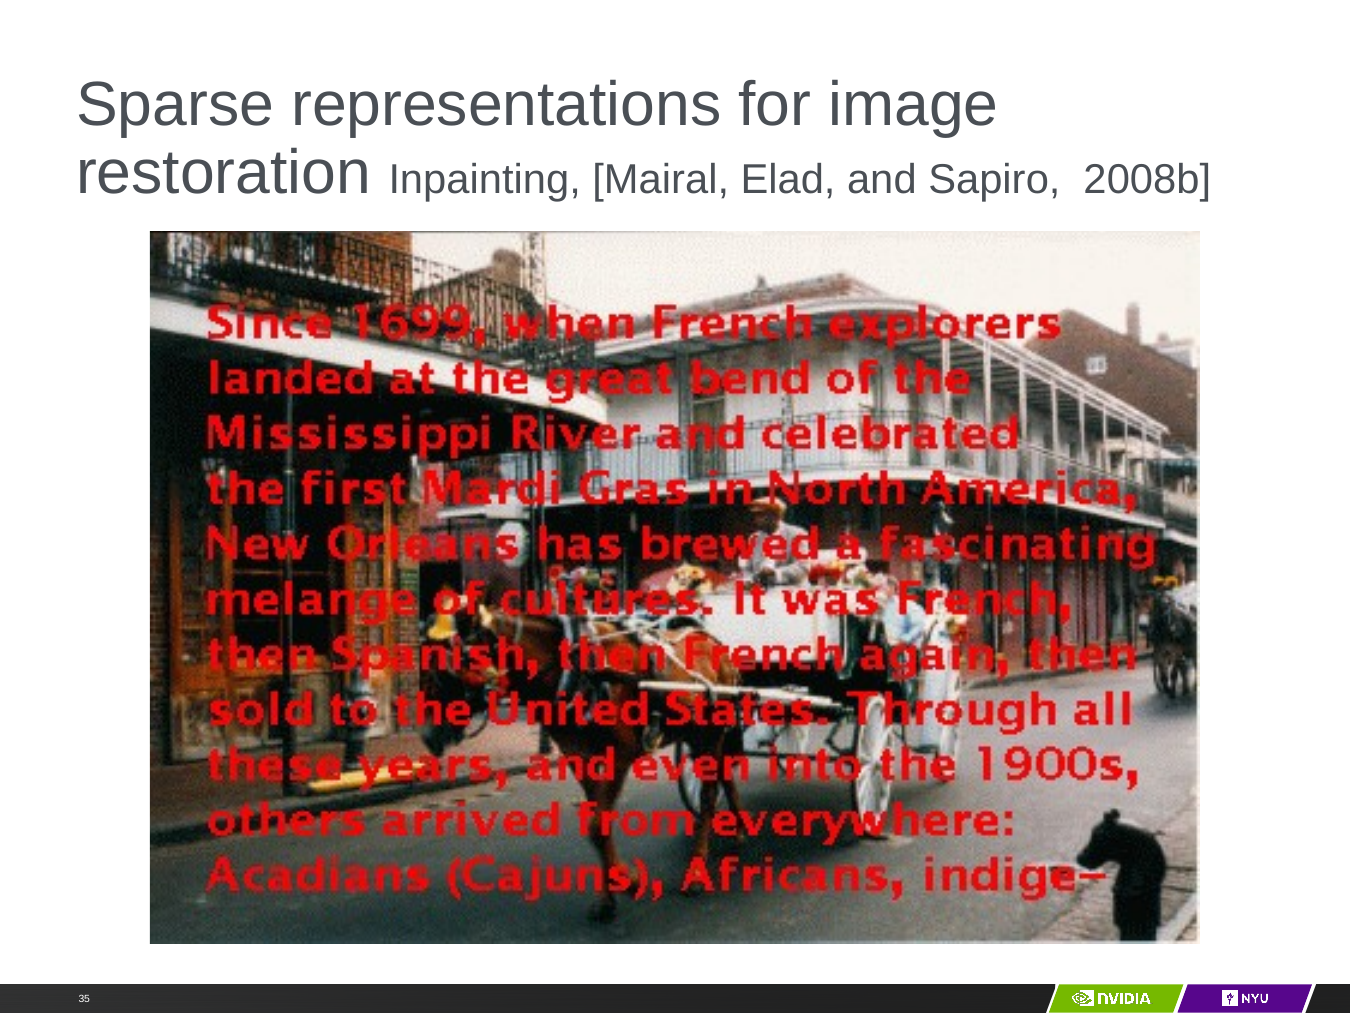

# Sparse representations for image restoration Inpainting, [Mairal, Elad, and Sapiro,  2008b]